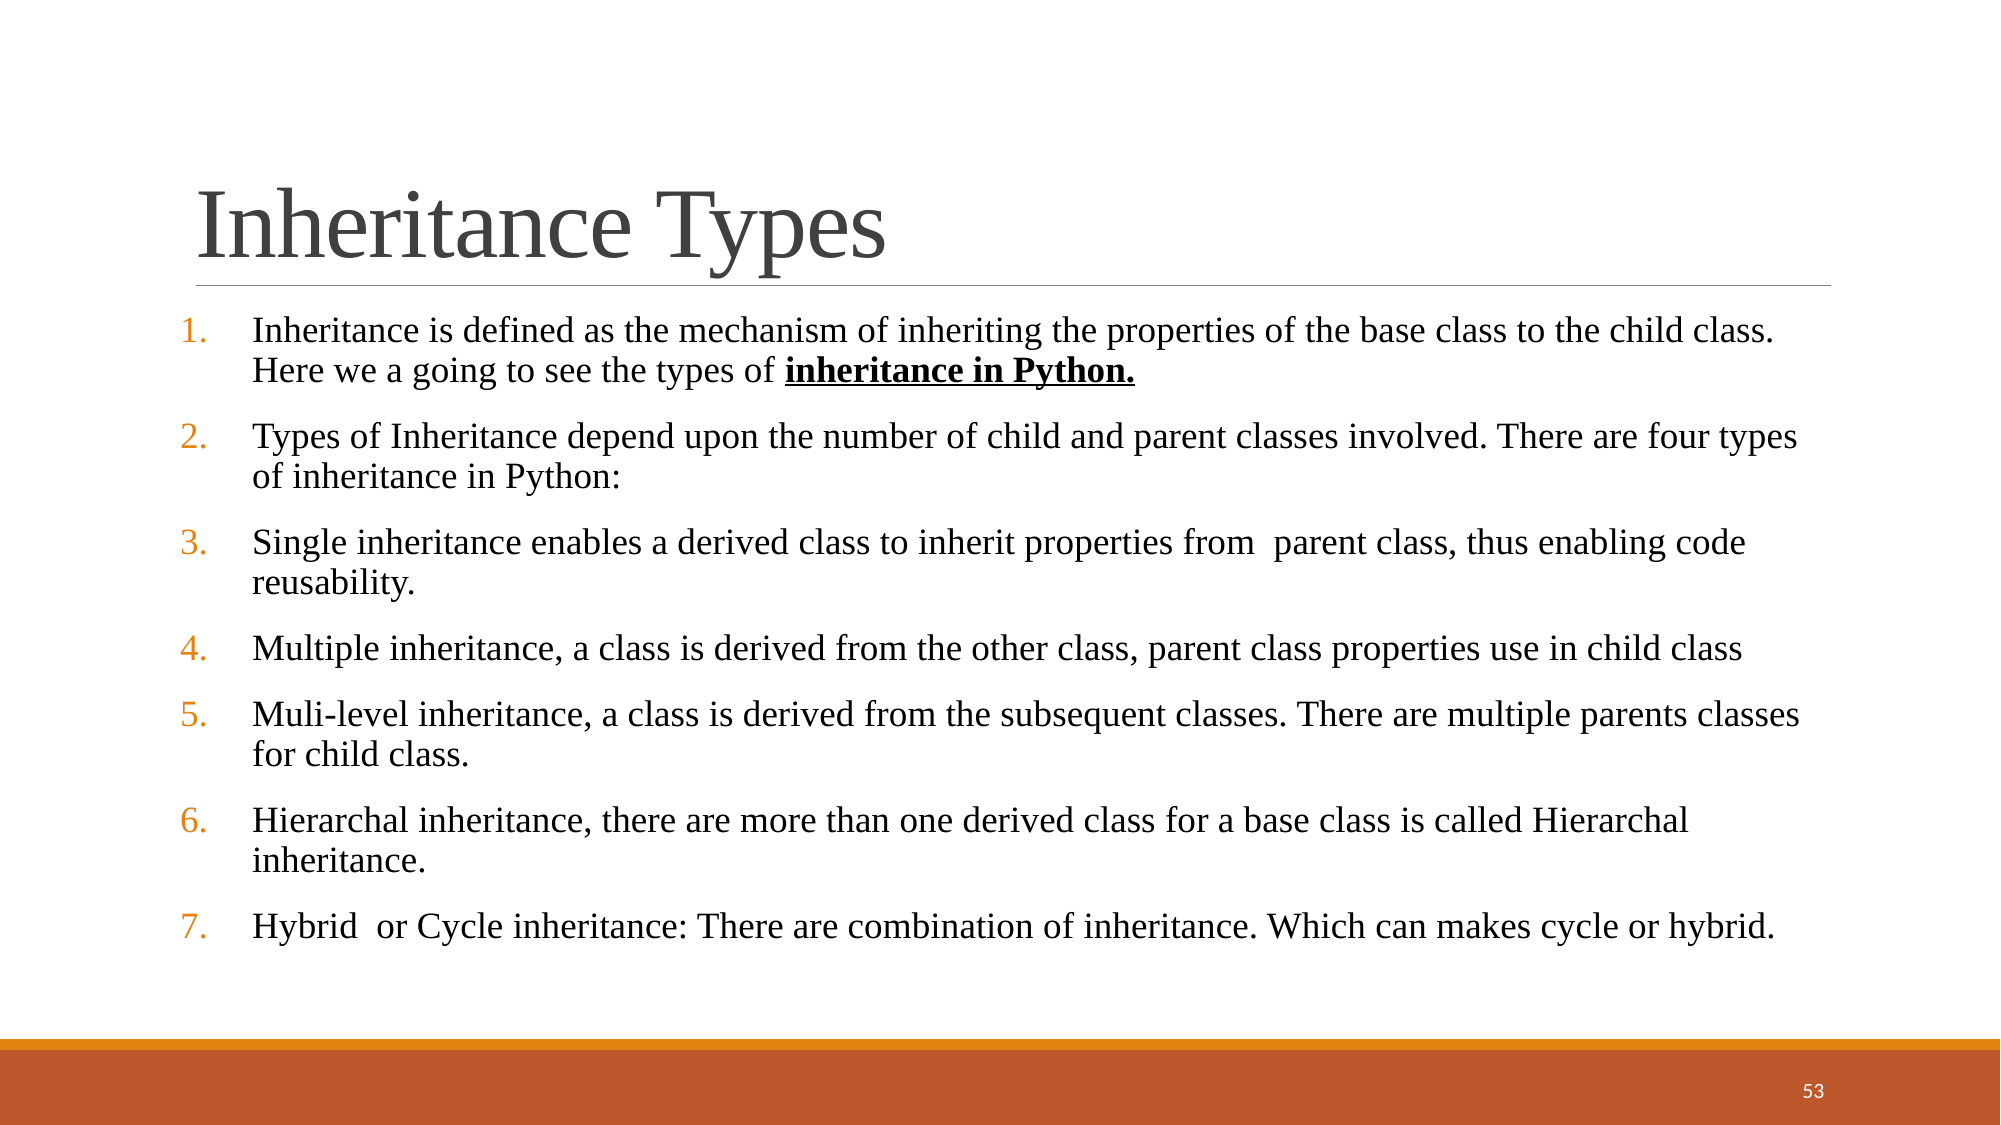

# Inheritance Types
Inheritance is defined as the mechanism of inheriting the properties of the base class to the child class. Here we a going to see the types of inheritance in Python.
Types of Inheritance depend upon the number of child and parent classes involved. There are four types of inheritance in Python:
Single inheritance enables a derived class to inherit properties from  parent class, thus enabling code reusability.
Multiple inheritance, a class is derived from the other class, parent class properties use in child class
Muli-level inheritance, a class is derived from the subsequent classes. There are multiple parents classes for child class.
Hierarchal inheritance, there are more than one derived class for a base class is called Hierarchal inheritance.
Hybrid  or Cycle inheritance: There are combination of inheritance. Which can makes cycle or hybrid.

53